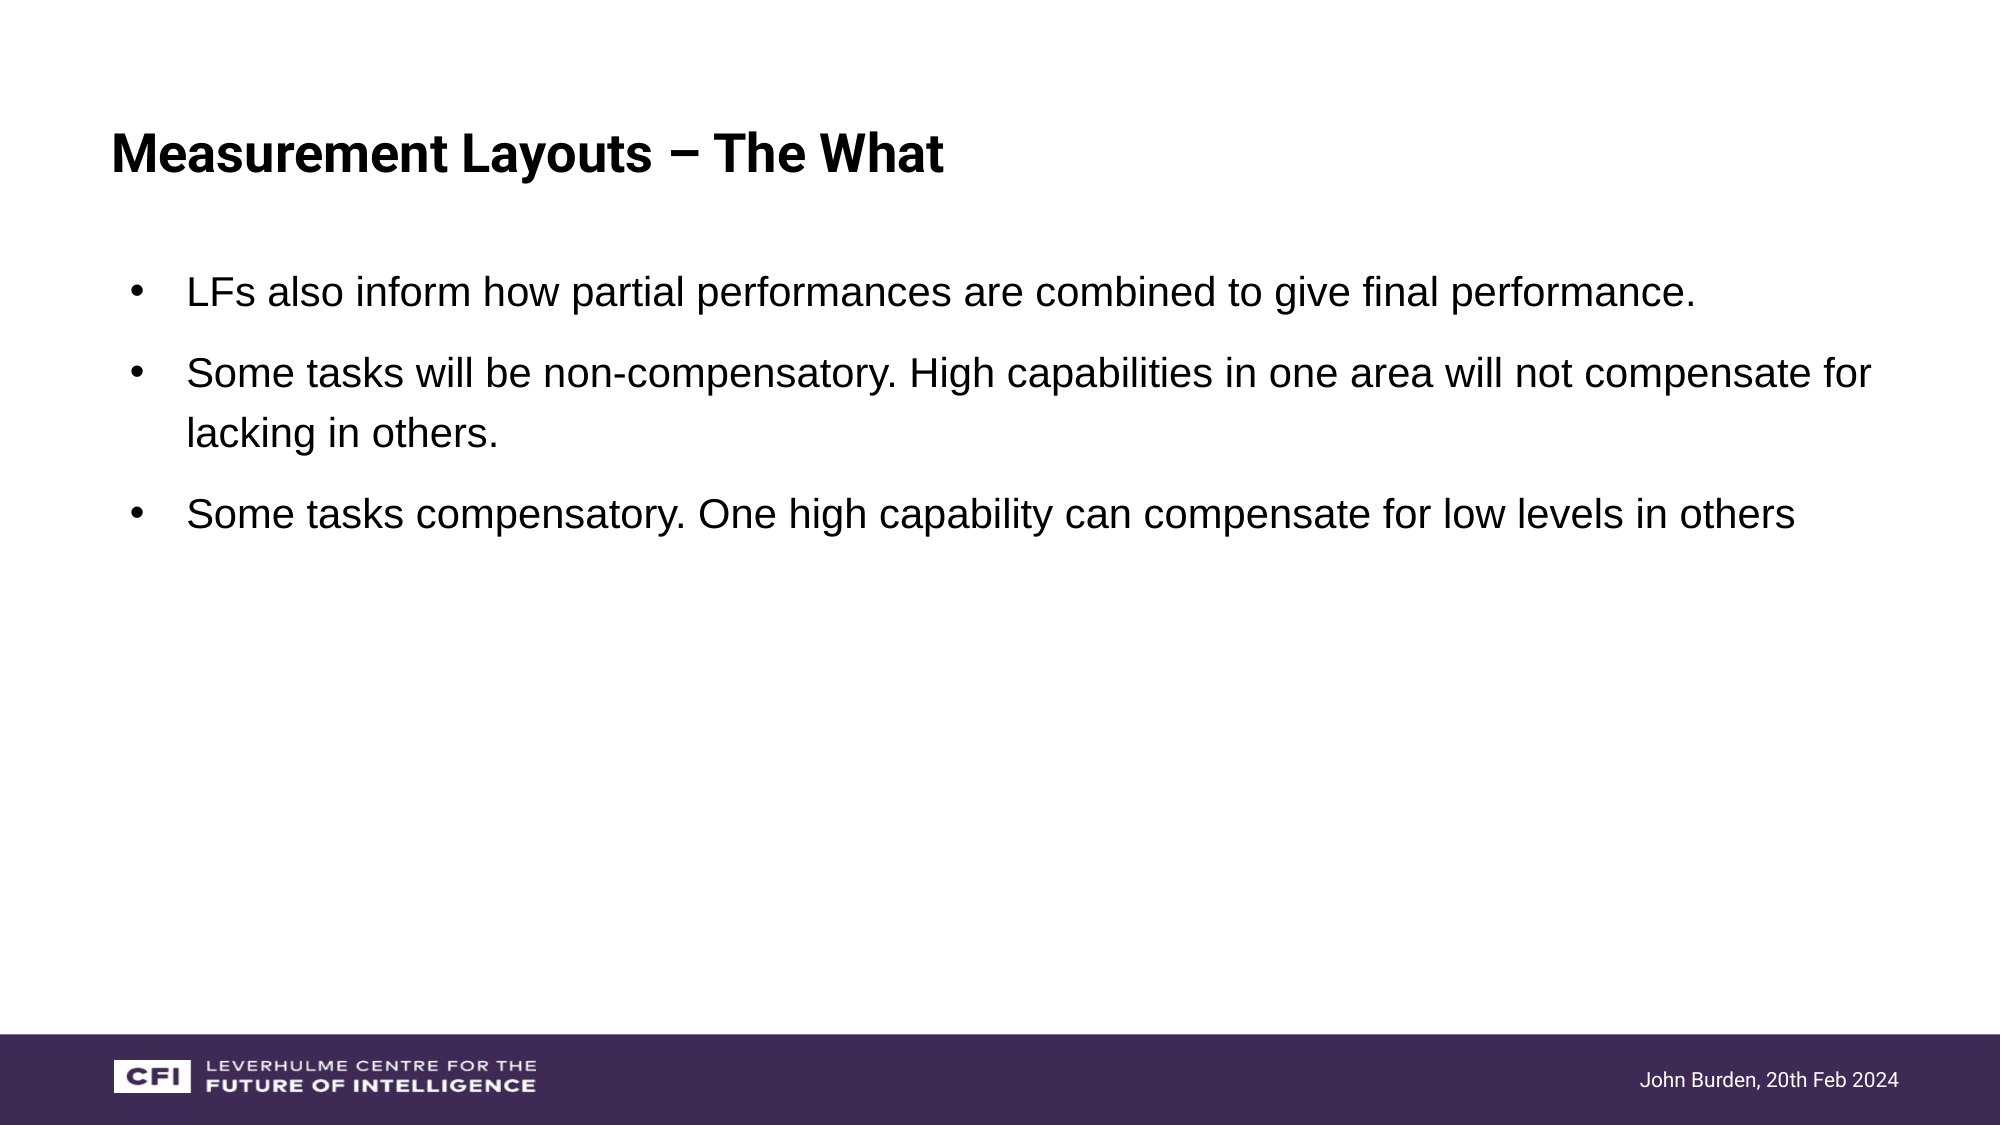

# Measurement Layouts – The What
LFs also inform how partial performances are combined to give final performance.
Some tasks will be non-compensatory. High capabilities in one area will not compensate for lacking in others.
Some tasks compensatory. One high capability can compensate for low levels in others
John Burden, 20th Feb 2024